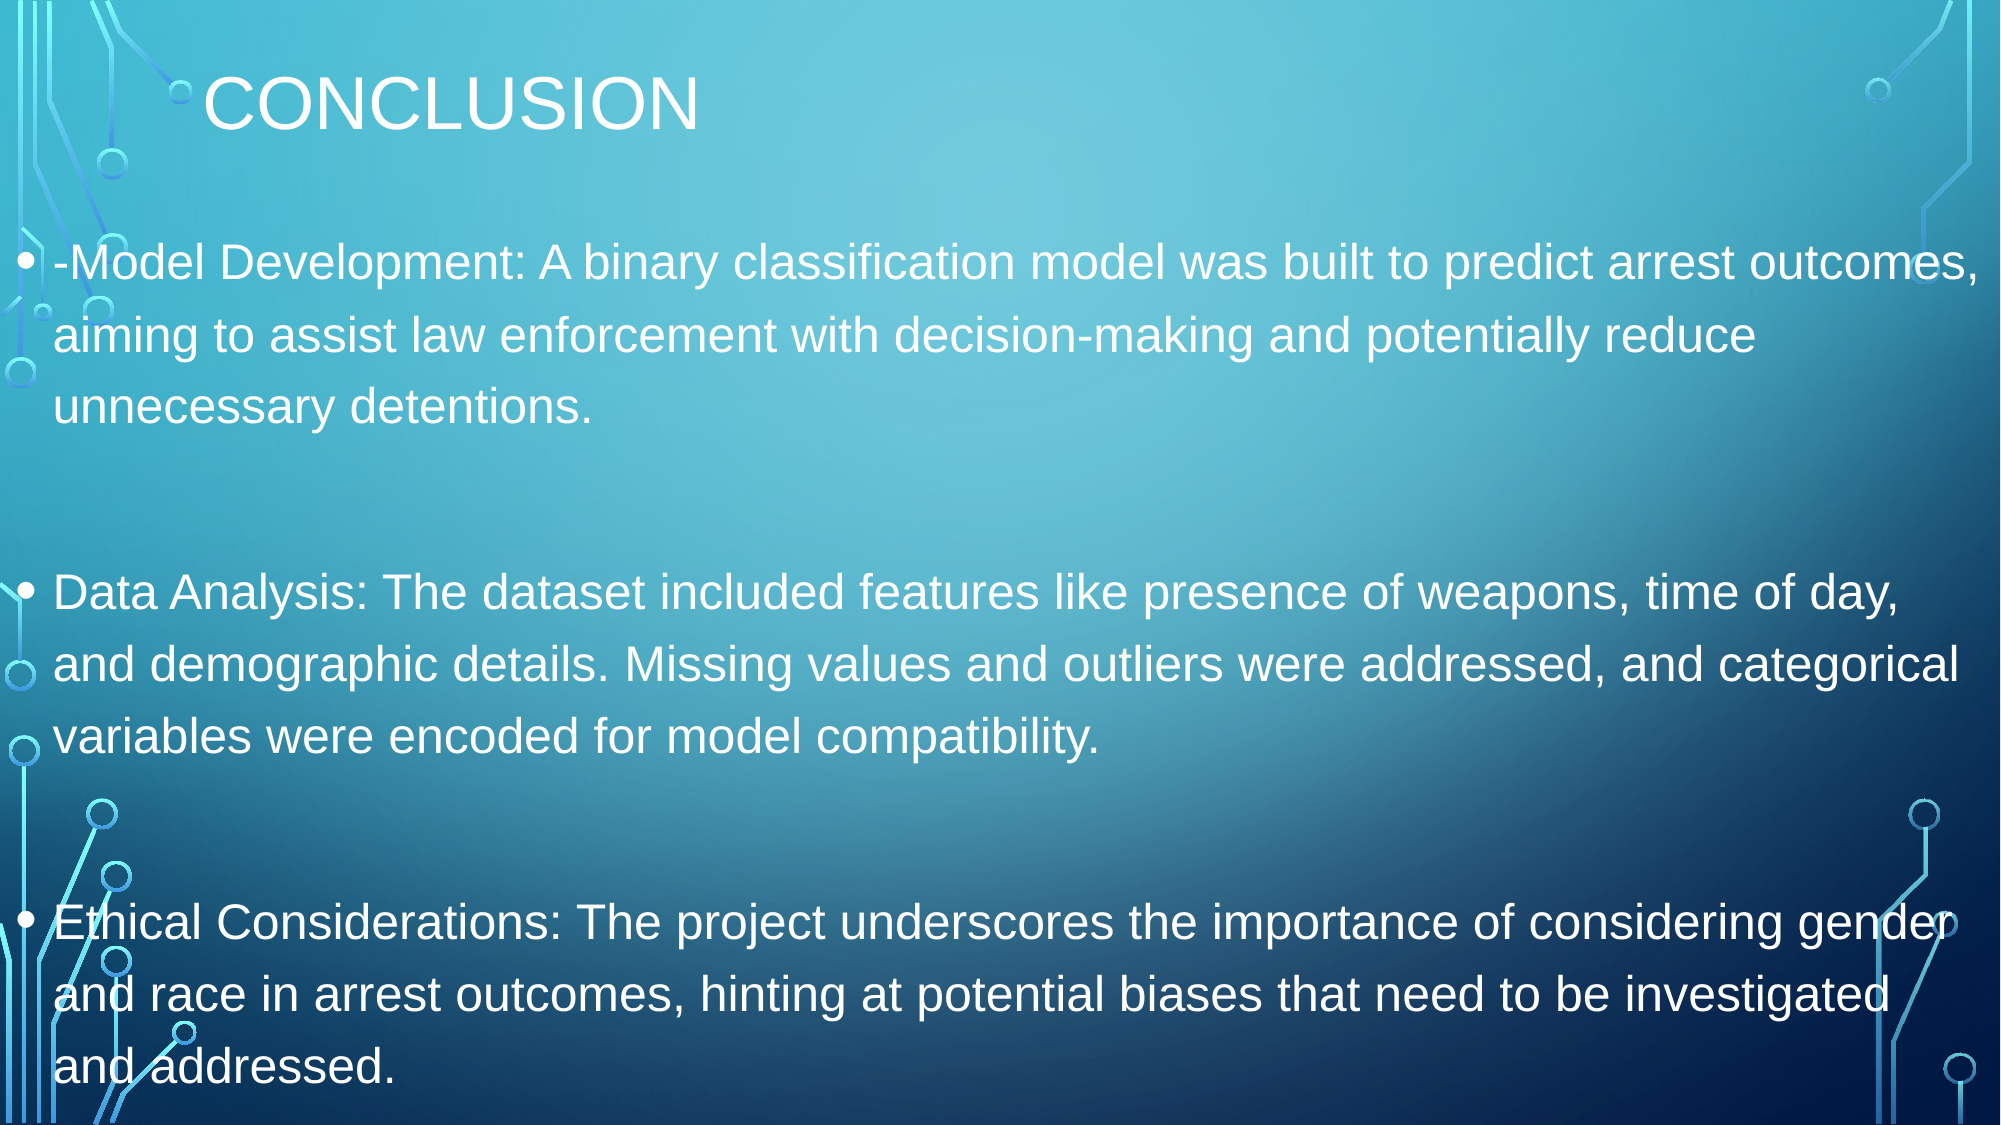

# conclusion
-Model Development: A binary classification model was built to predict arrest outcomes, aiming to assist law enforcement with decision-making and potentially reduce unnecessary detentions.

Data Analysis: The dataset included features like presence of weapons, time of day, and demographic details. Missing values and outliers were addressed, and categorical variables were encoded for model compatibility.

Ethical Considerations: The project underscores the importance of considering gender and race in arrest outcomes, hinting at potential biases that need to be investigated and addressed.